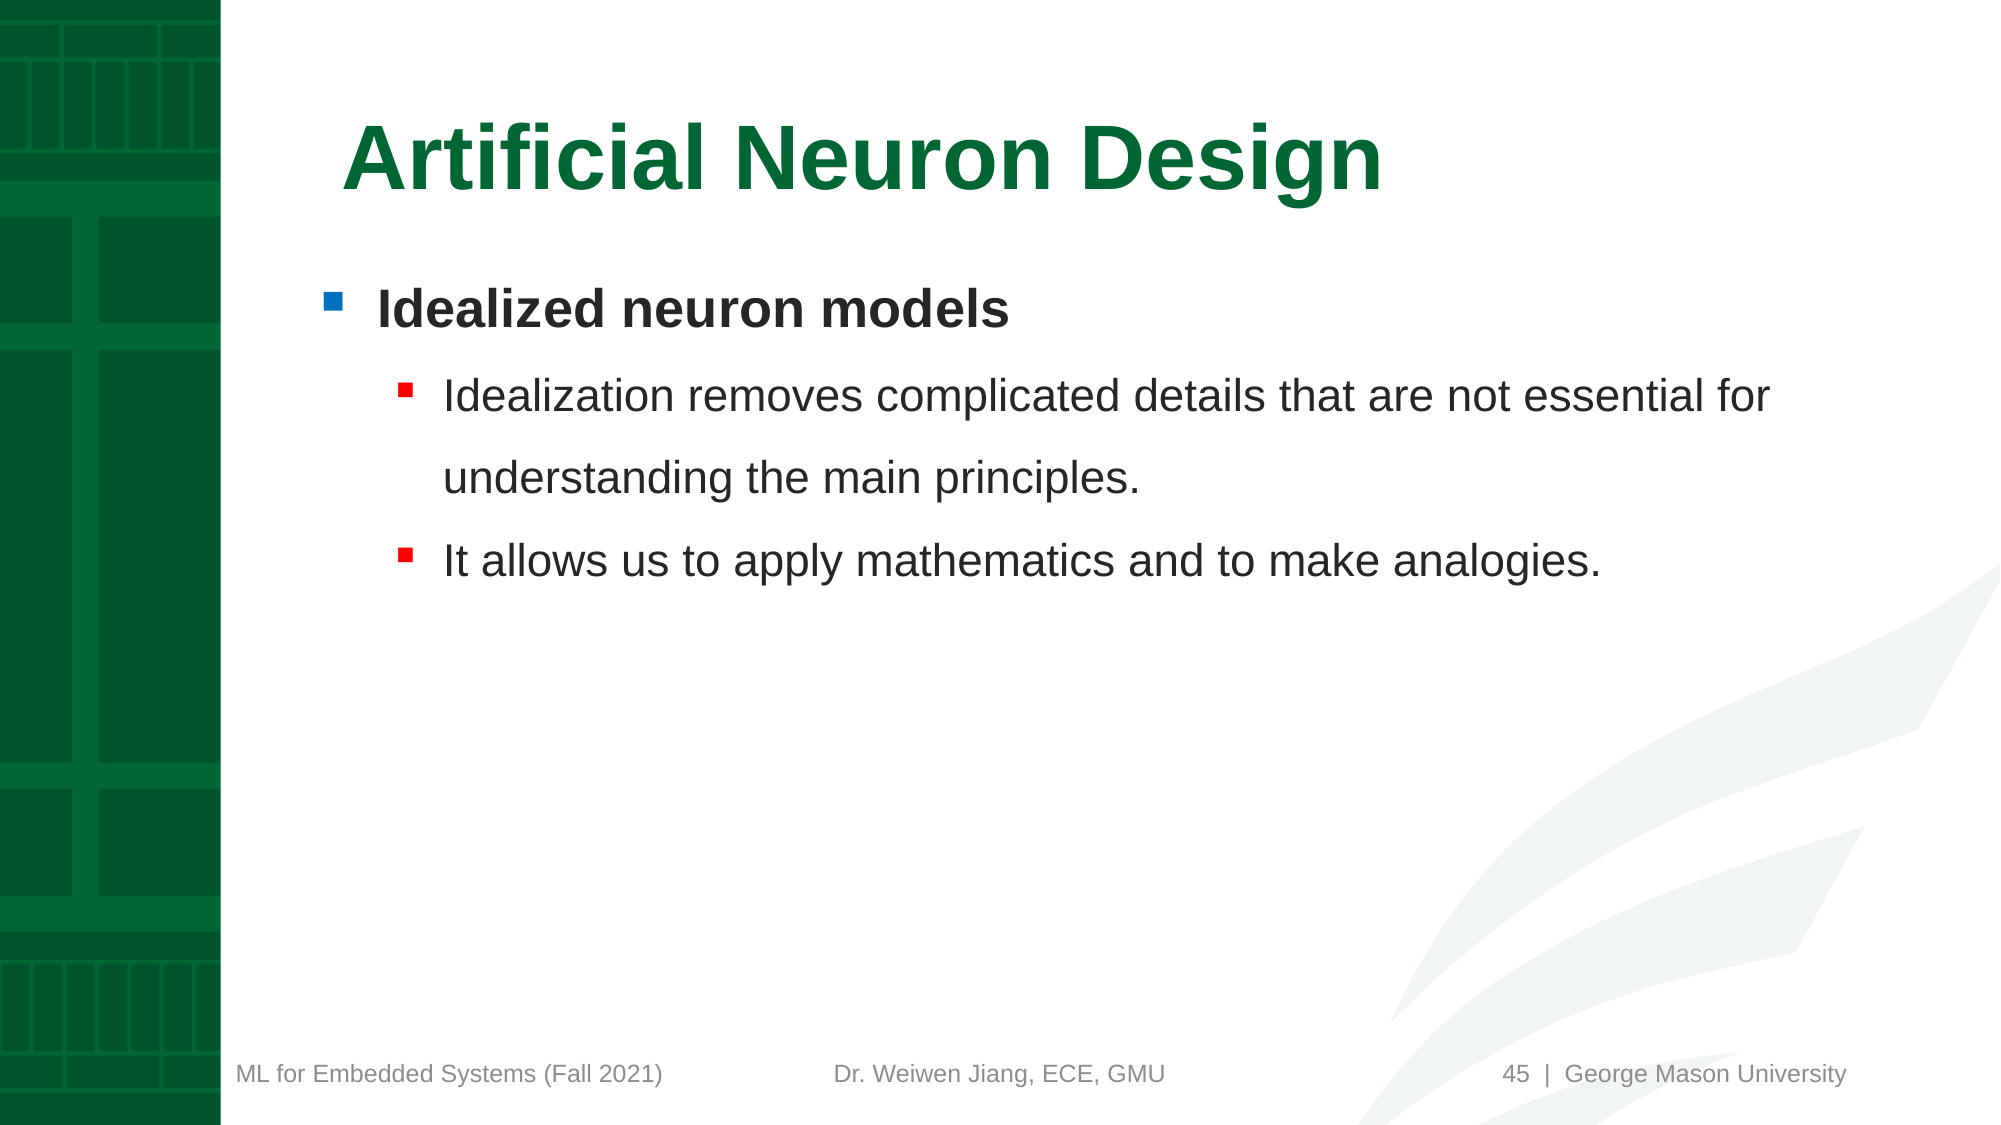

# Artificial Neuron Design
Idealized neuron models
Idealization removes complicated details that are not essential for understanding the main principles.
It allows us to apply mathematics and to make analogies.
45  |  George Mason University